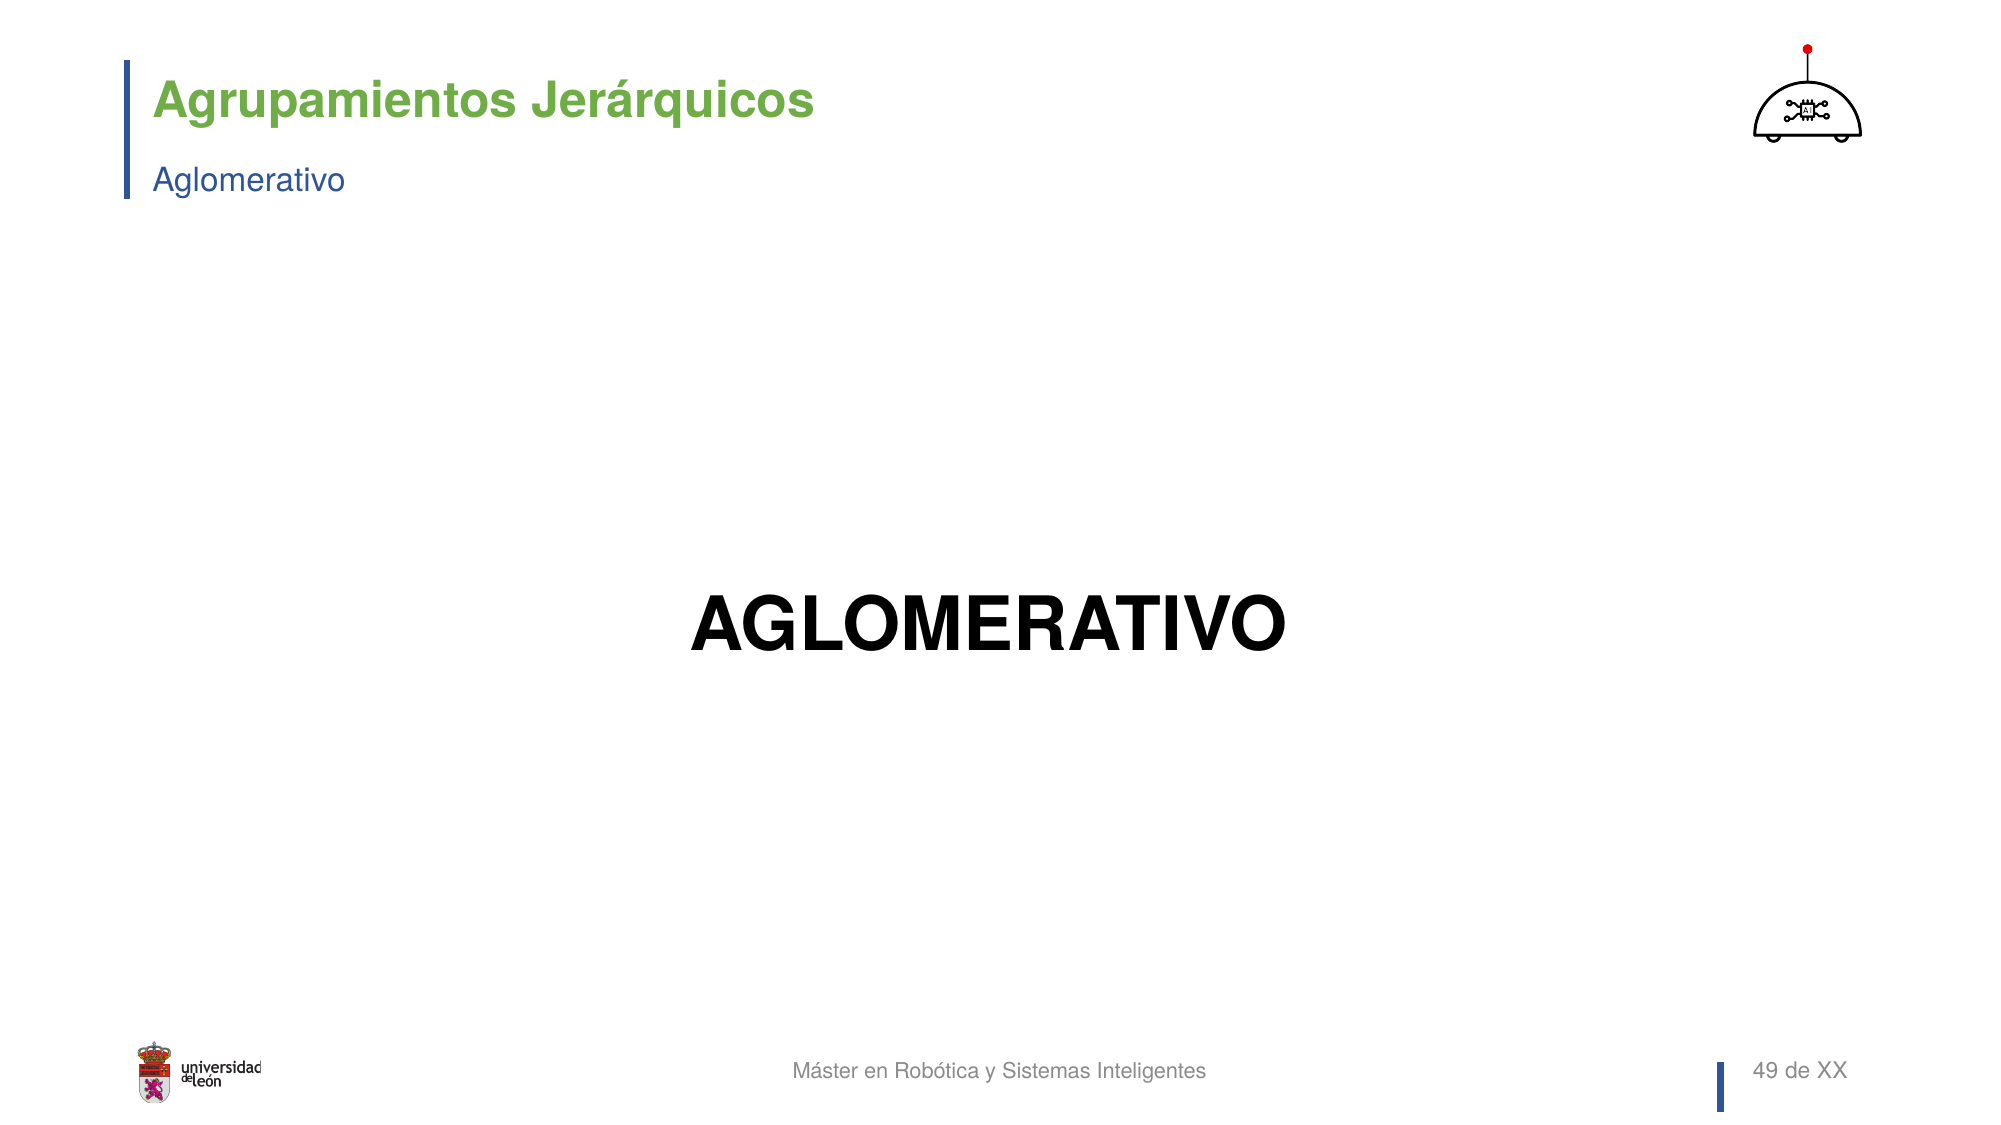

# Agrupamientos Jerárquicos
Aglomerativo

AGLOMERATIVO
Máster en Robótica y Sistemas Inteligentes
49 de XX